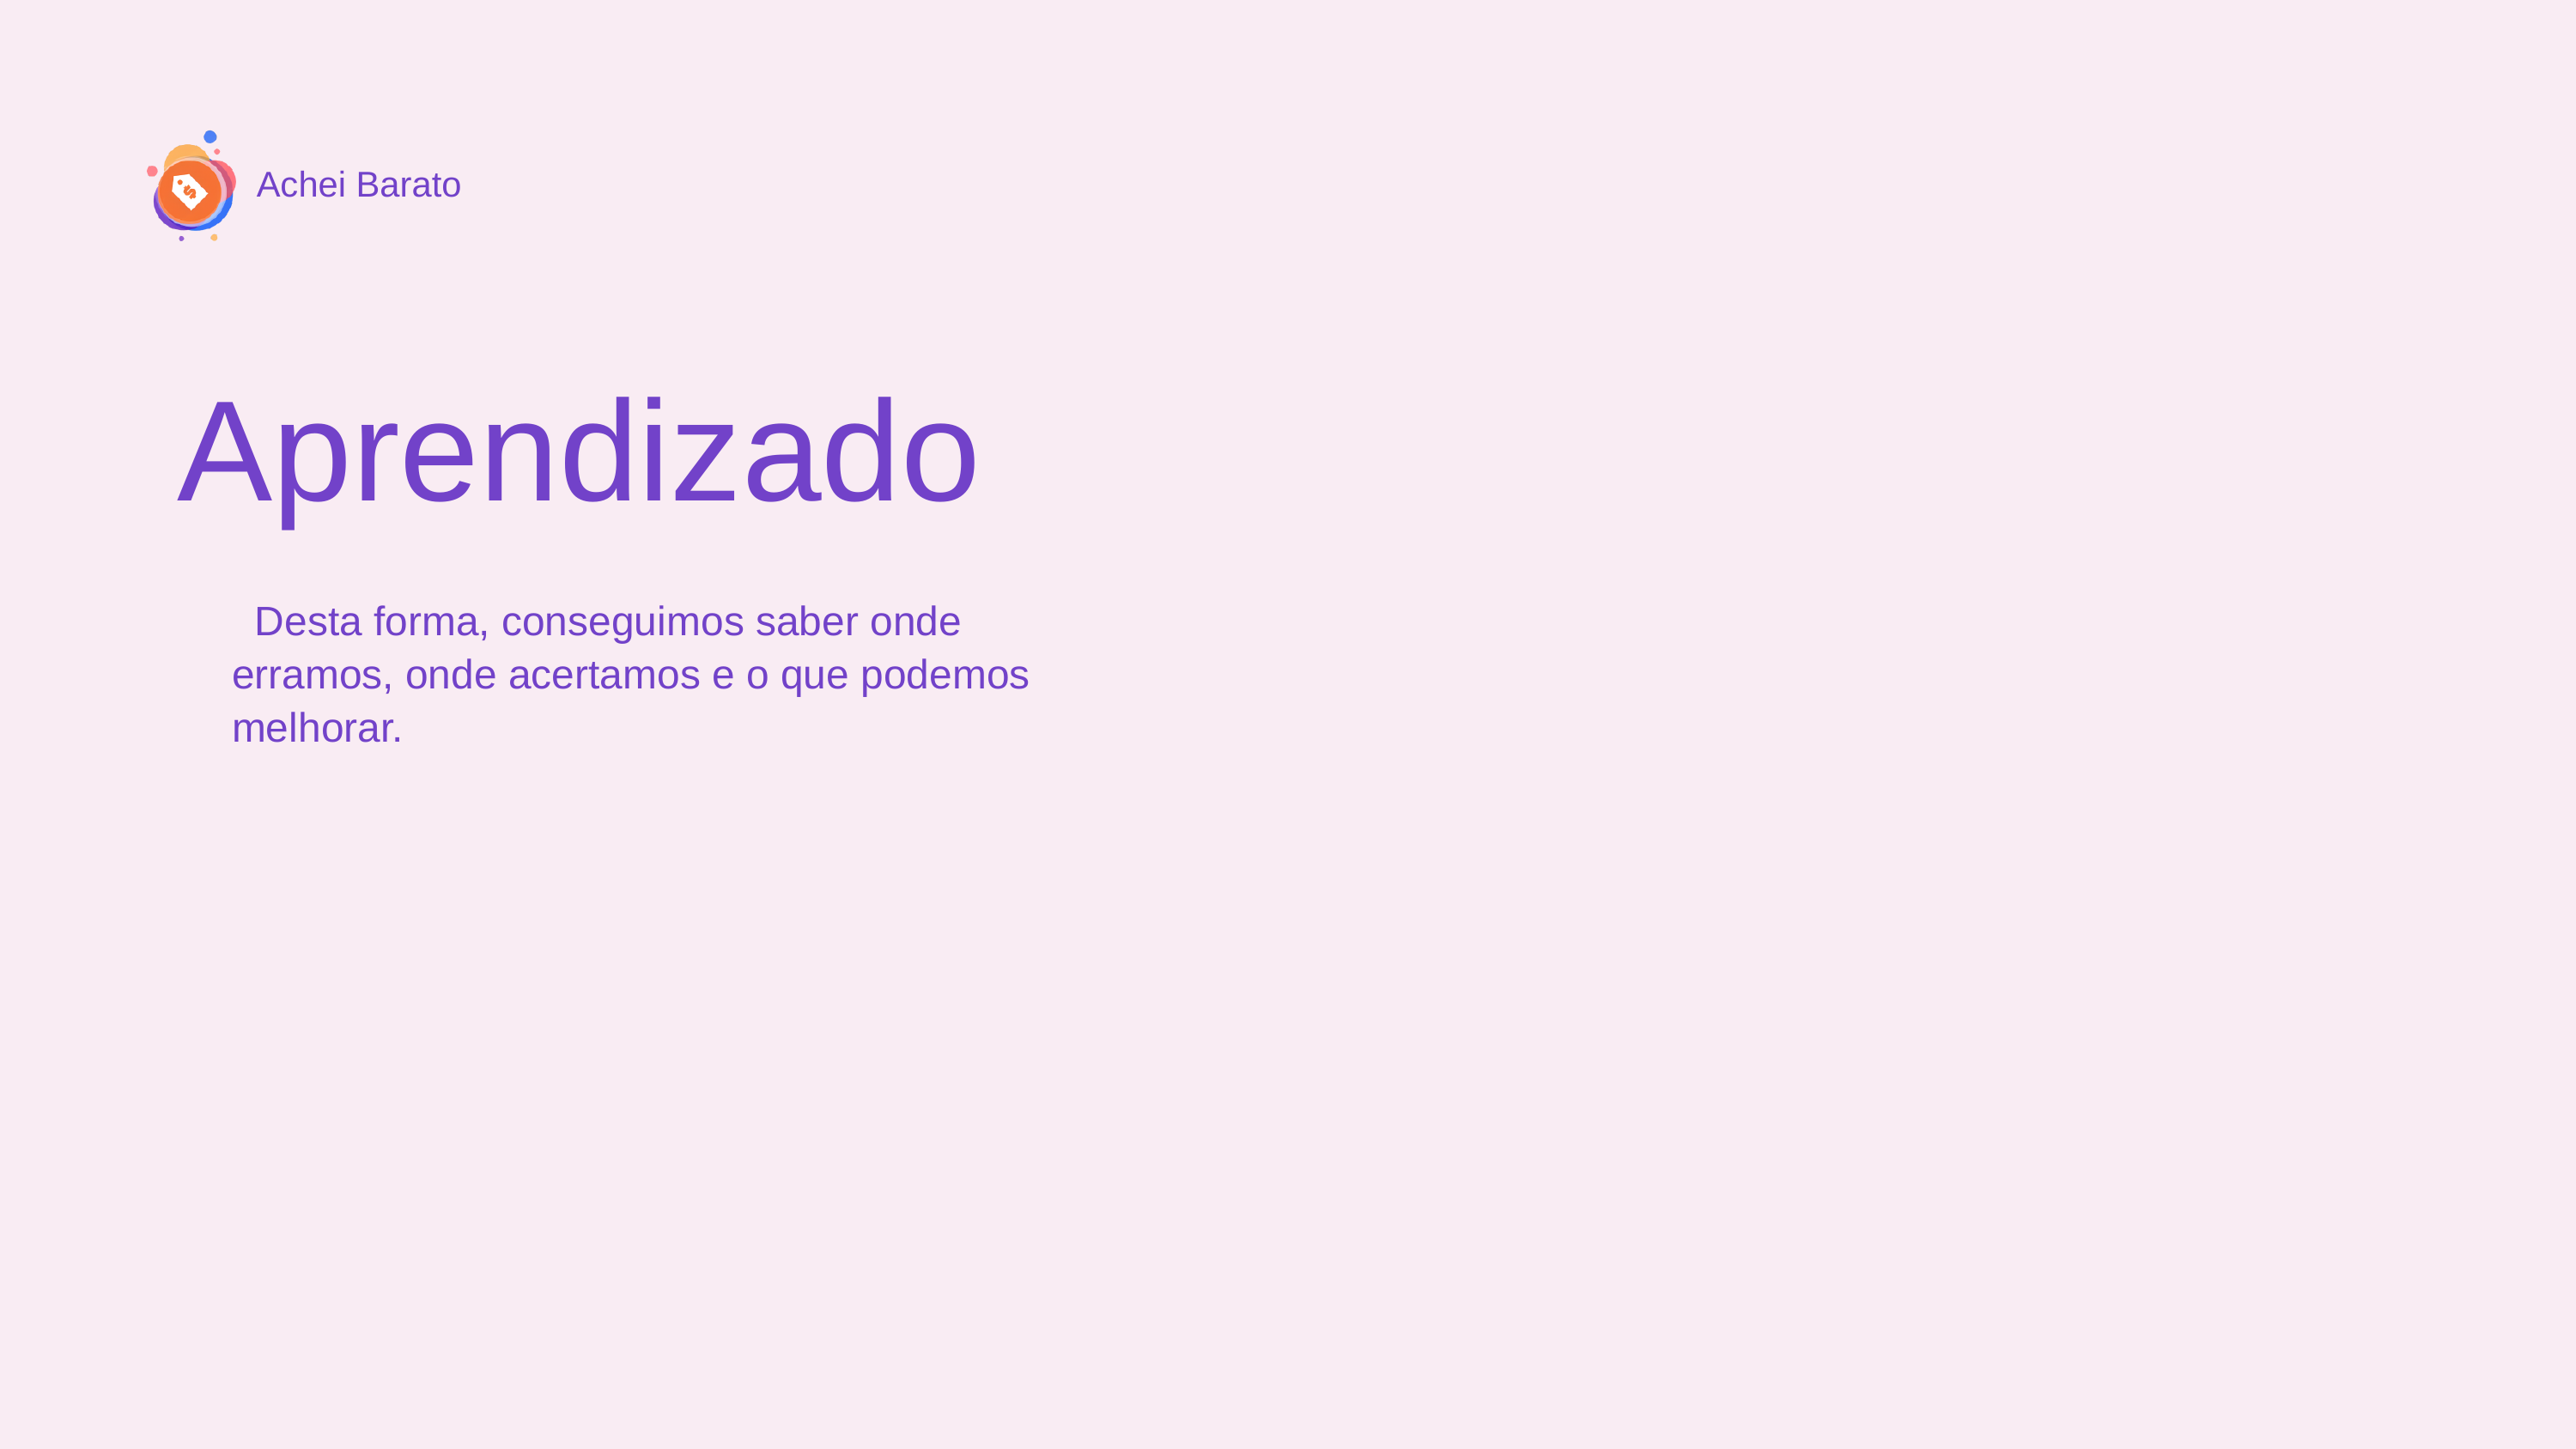

Achei Barato
 Aprendizado

  Desta forma, conseguimos saber onde erramos, onde acertamos e o que podemos melhorar.